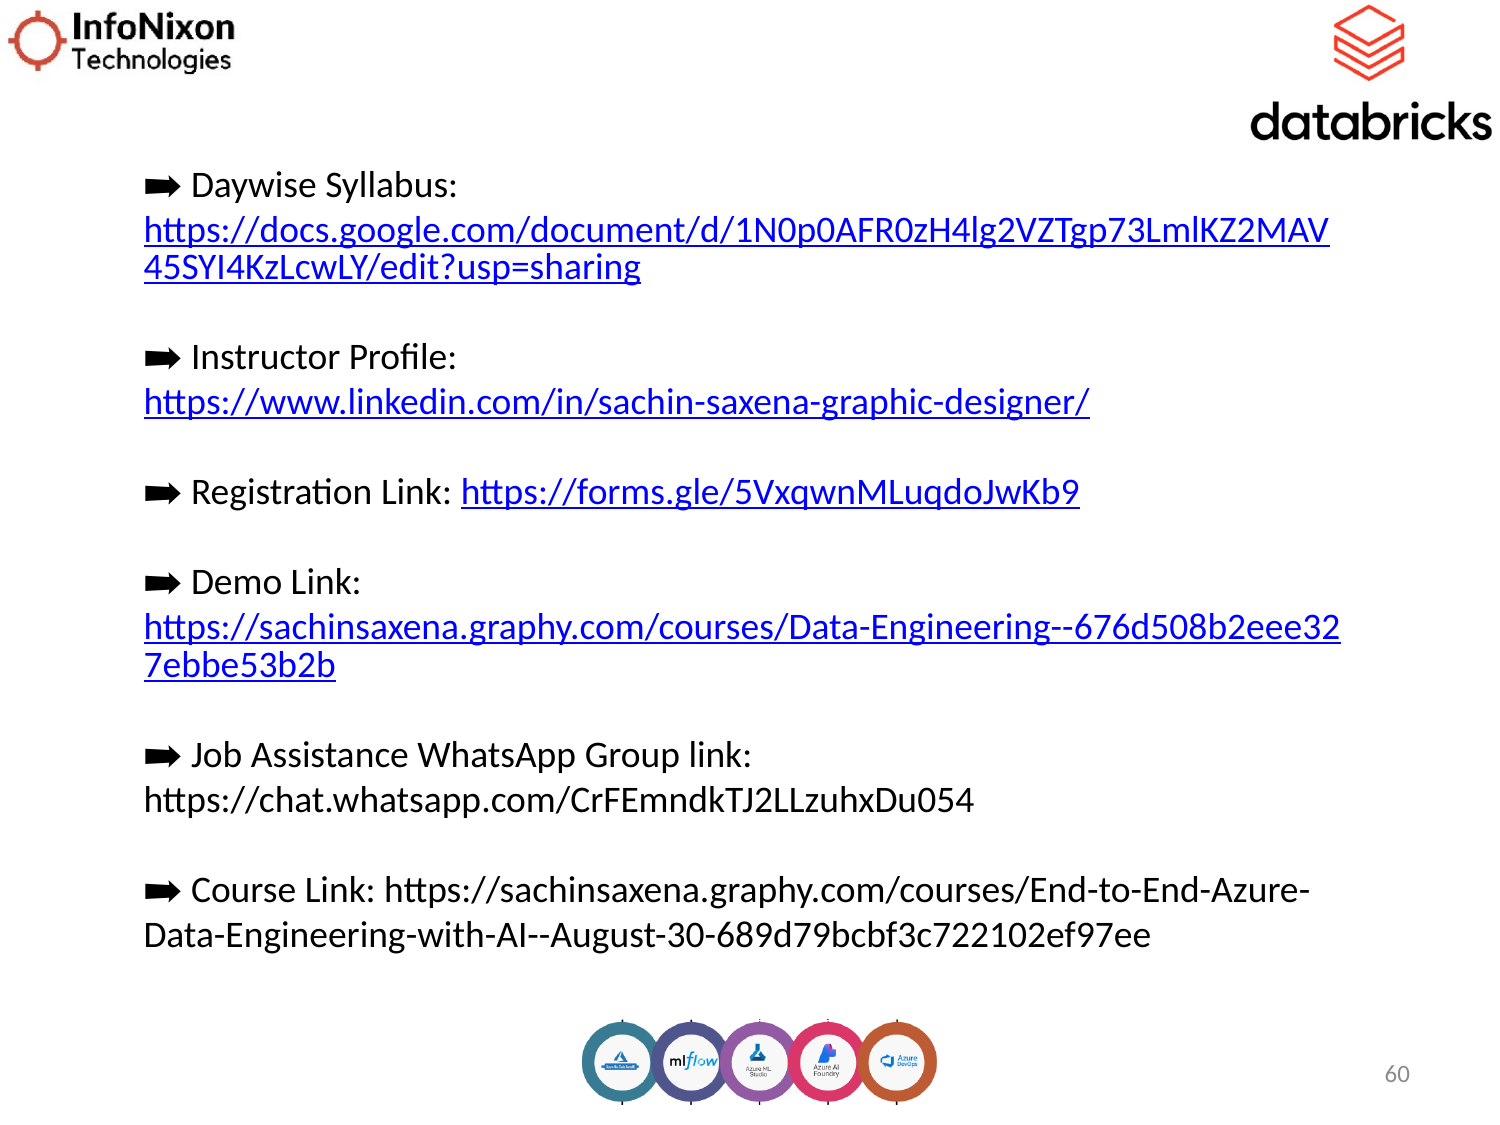

➡ Daywise Syllabus: https://docs.google.com/document/d/1N0p0AFR0zH4lg2VZTgp73LmlKZ2MAV45SYI4KzLcwLY/edit?usp=sharing

➡ Instructor Profile: https://www.linkedin.com/in/sachin-saxena-graphic-designer/

➡ Registration Link: https://forms.gle/5VxqwnMLuqdoJwKb9

➡ Demo Link: https://sachinsaxena.graphy.com/courses/Data-Engineering--676d508b2eee327ebbe53b2b

➡ Job Assistance WhatsApp Group link: https://chat.whatsapp.com/CrFEmndkTJ2LLzuhxDu054

➡ Course Link: https://sachinsaxena.graphy.com/courses/End-to-End-Azure-Data-Engineering-with-AI--August-30-689d79bcbf3c722102ef97ee
60